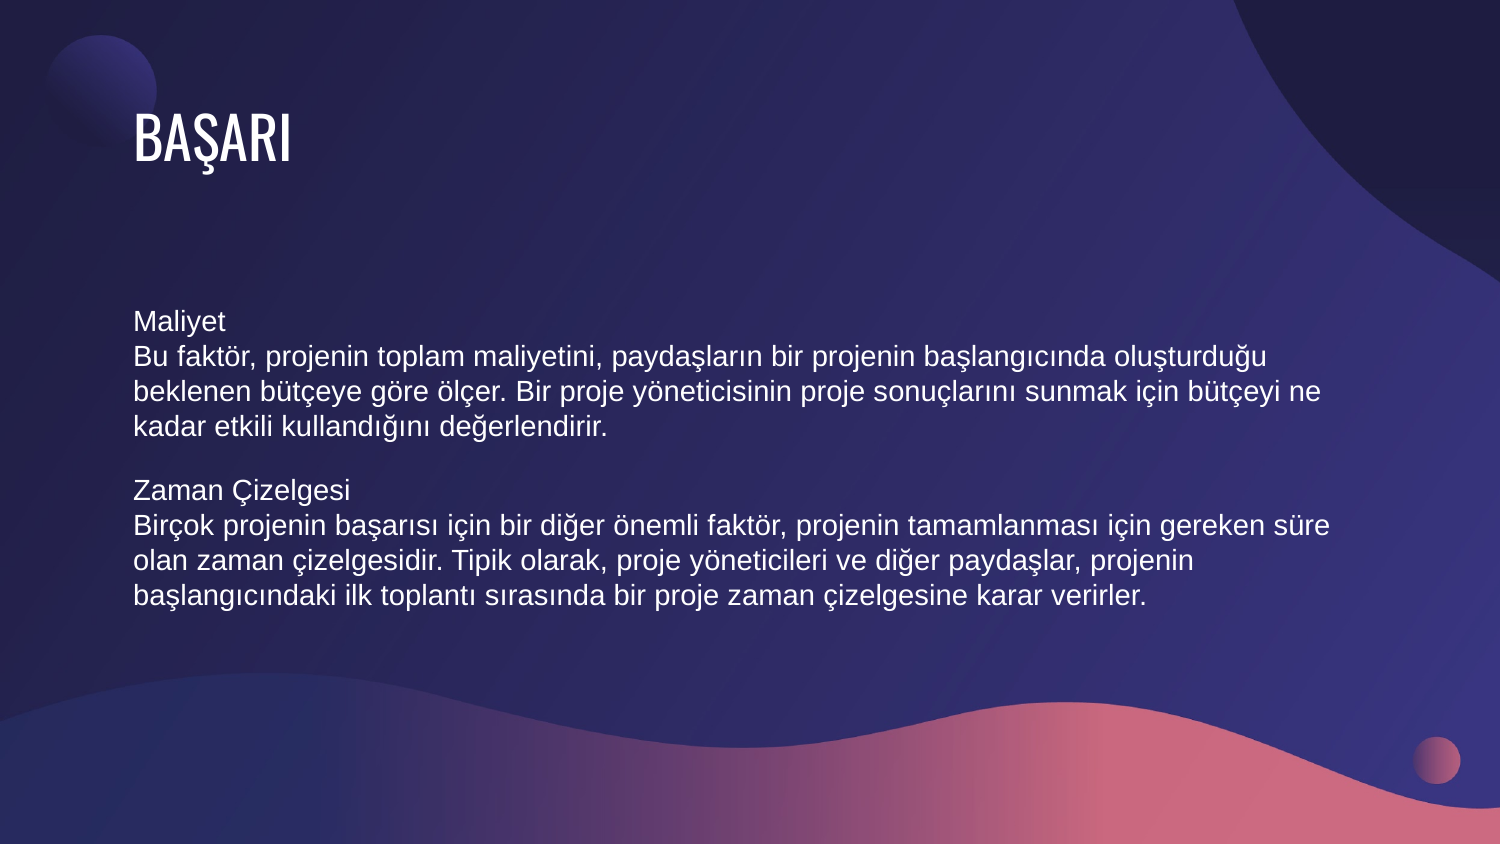

# BAŞARI
Maliyet
Bu faktör, projenin toplam maliyetini, paydaşların bir projenin başlangıcında oluşturduğu beklenen bütçeye göre ölçer. Bir proje yöneticisinin proje sonuçlarını sunmak için bütçeyi ne kadar etkili kullandığını değerlendirir.

Zaman Çizelgesi
Birçok projenin başarısı için bir diğer önemli faktör, projenin tamamlanması için gereken süre olan zaman çizelgesidir. Tipik olarak, proje yöneticileri ve diğer paydaşlar, projenin başlangıcındaki ilk toplantı sırasında bir proje zaman çizelgesine karar verirler.